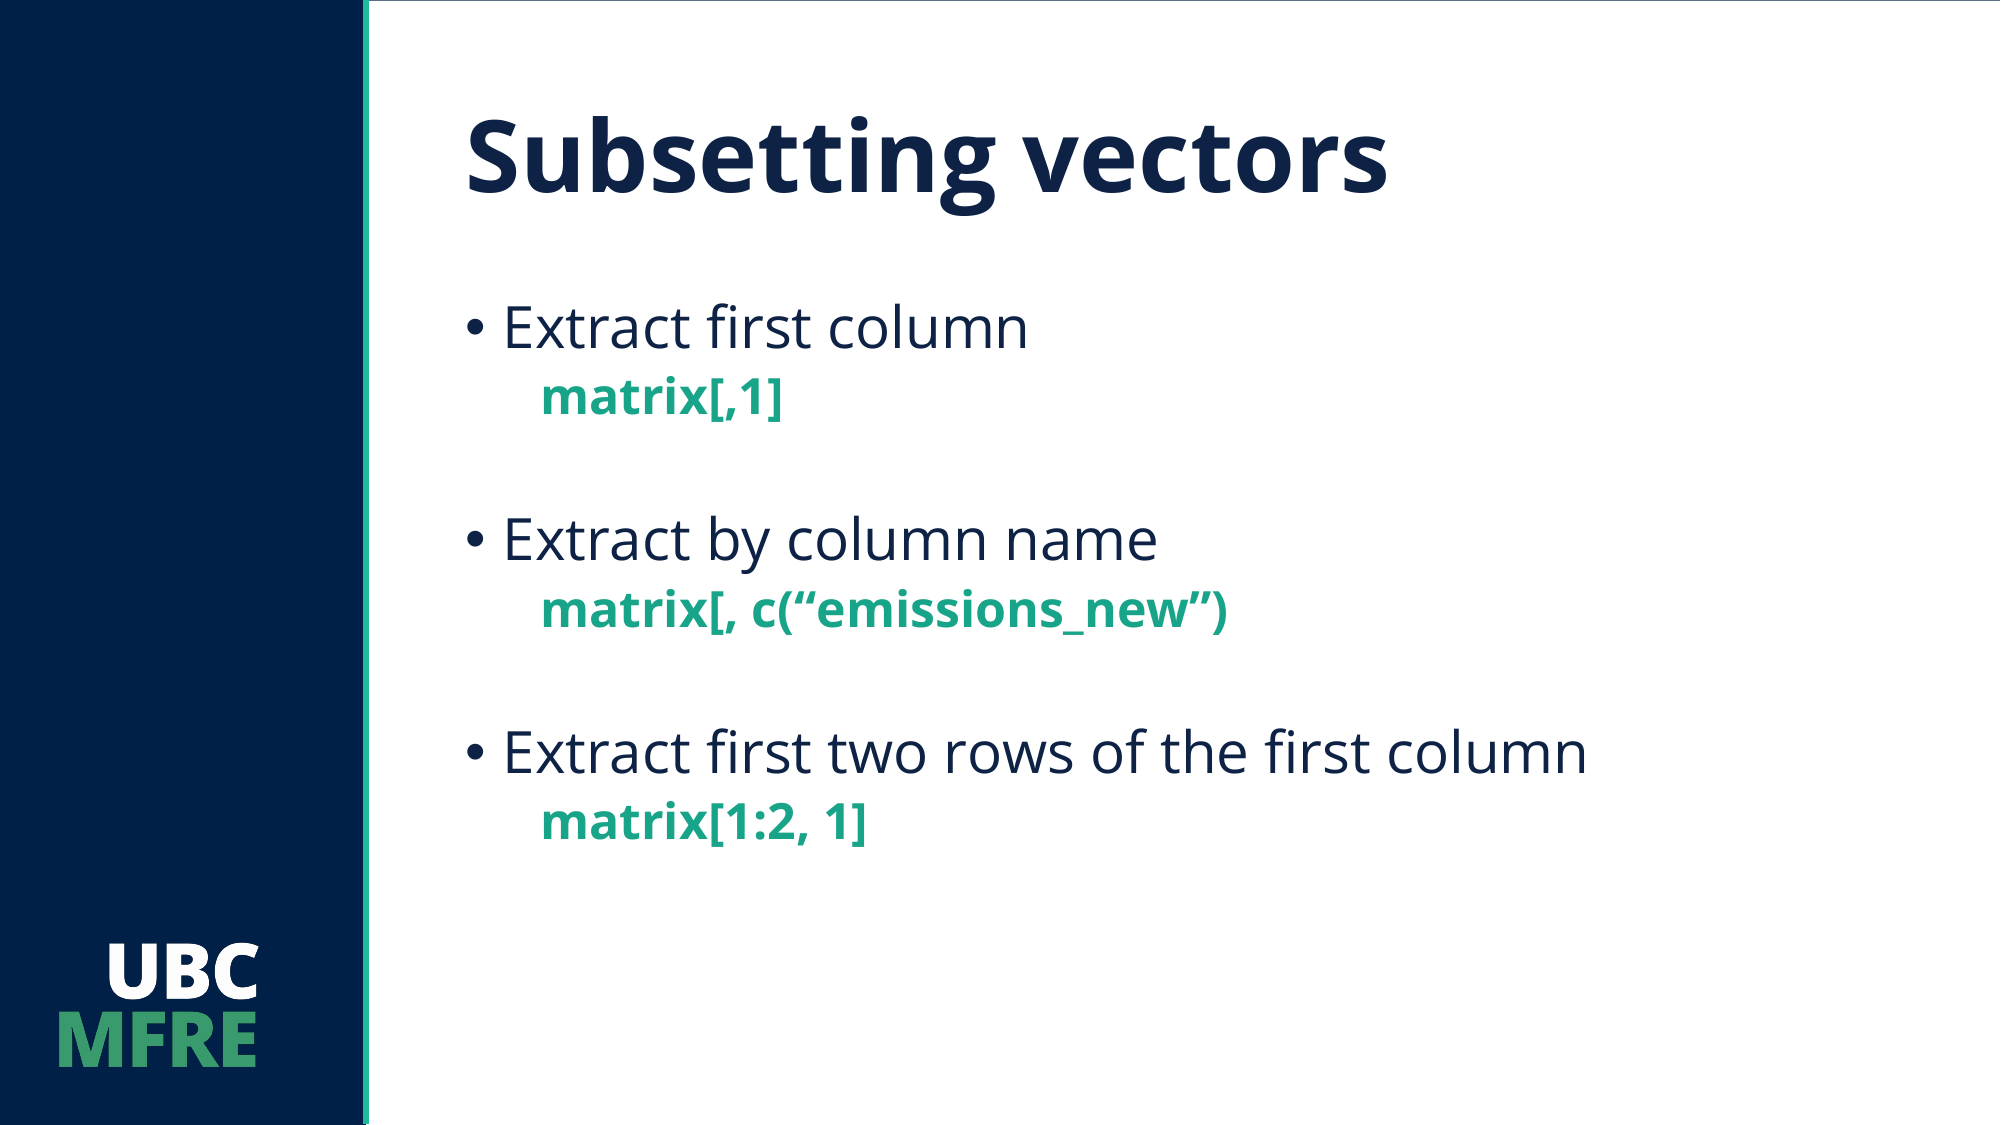

# Subsetting vectors
Extract first column
matrix[,1]

Extract by column name
matrix[, c(“emissions_new”)

Extract first two rows of the first column
matrix[1:2, 1]